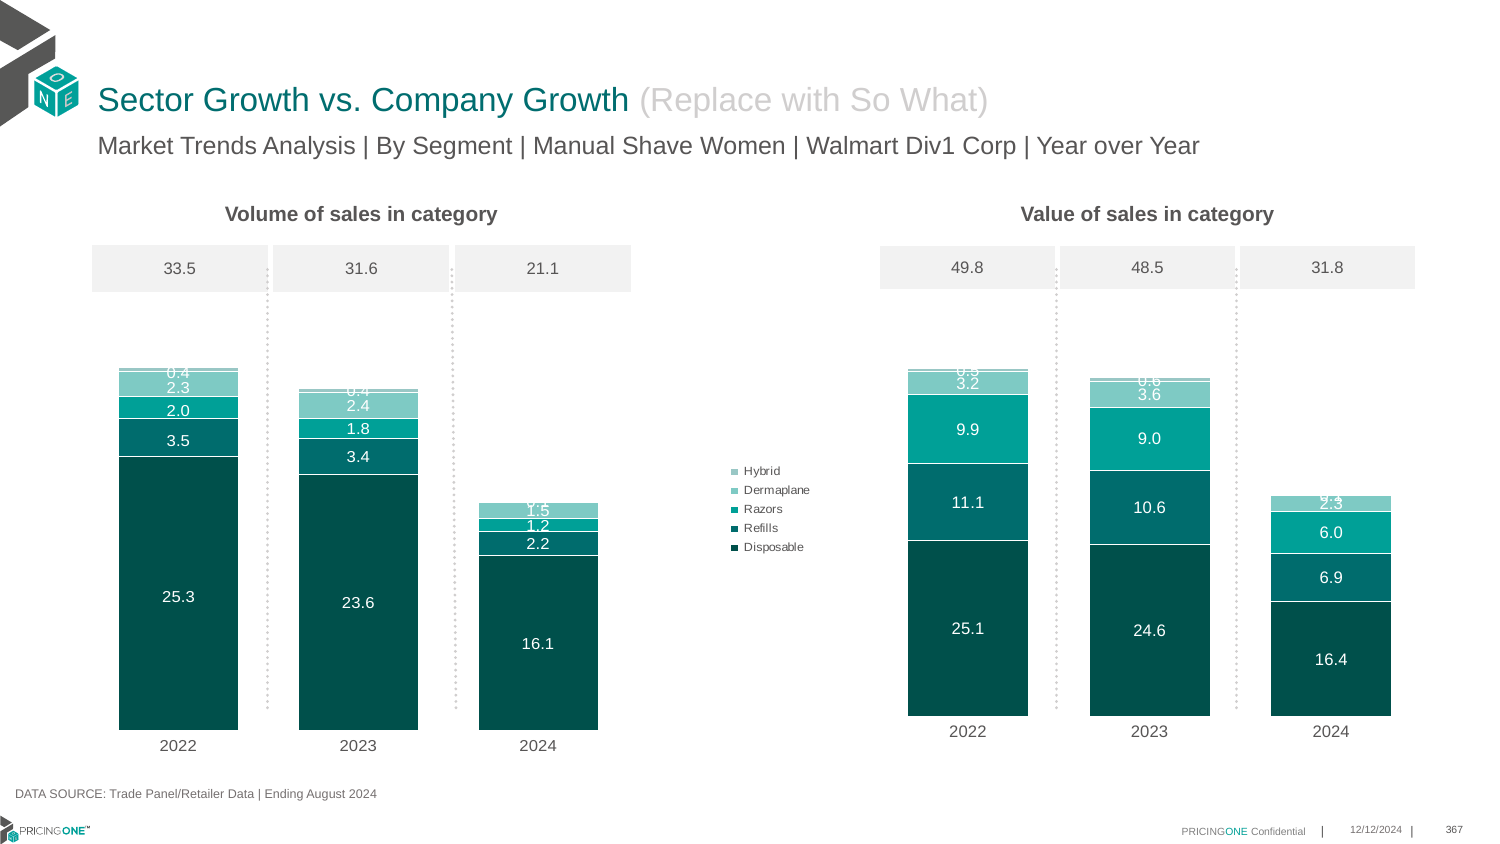

# Sector Growth vs. Company Growth (Replace with So What)
Market Trends Analysis | By Segment | Manual Shave Women | Walmart Div1 Corp | Year over Year
| Value of sales in category |  |  |
| --- | --- | --- |
| 49.8 | 48.5 | 31.8 |
| Volume of sales in category |  |  |
| --- | --- | --- |
| 33.5 | 31.6 | 21.1 |

### Chart

| Category | Disposable | Refills | Razors | Dermaplane | Hybrid |
|---|---|---|---|---|---|
| 2022 | 25.11732 | 11.072483 | 9.899224 | 3.22938 | 0.526516 |
| 2023 | 24.628355 | 10.631723 | 9.025093 | 3.606488 | 0.601276 |
| 2024 | 16.371568 | 6.902767 | 6.041875 | 2.334032 | 0.106234 |

### Chart

| Category | Disposable | Refills | Razors | Dermaplane | Hybrid |
|---|---|---|---|---|---|
| 2022 | 25.309714 | 3.502984 | 2.019695 | 2.263262 | 0.375503 |
| 2023 | 23.643591 | 3.356673 | 1.754238 | 2.397377 | 0.412963 |
| 2024 | 16.121355 | 2.221162 | 1.185706 | 1.541247 | 0.069704 |
DATA SOURCE: Trade Panel/Retailer Data | Ending August 2024

12/12/2024
367